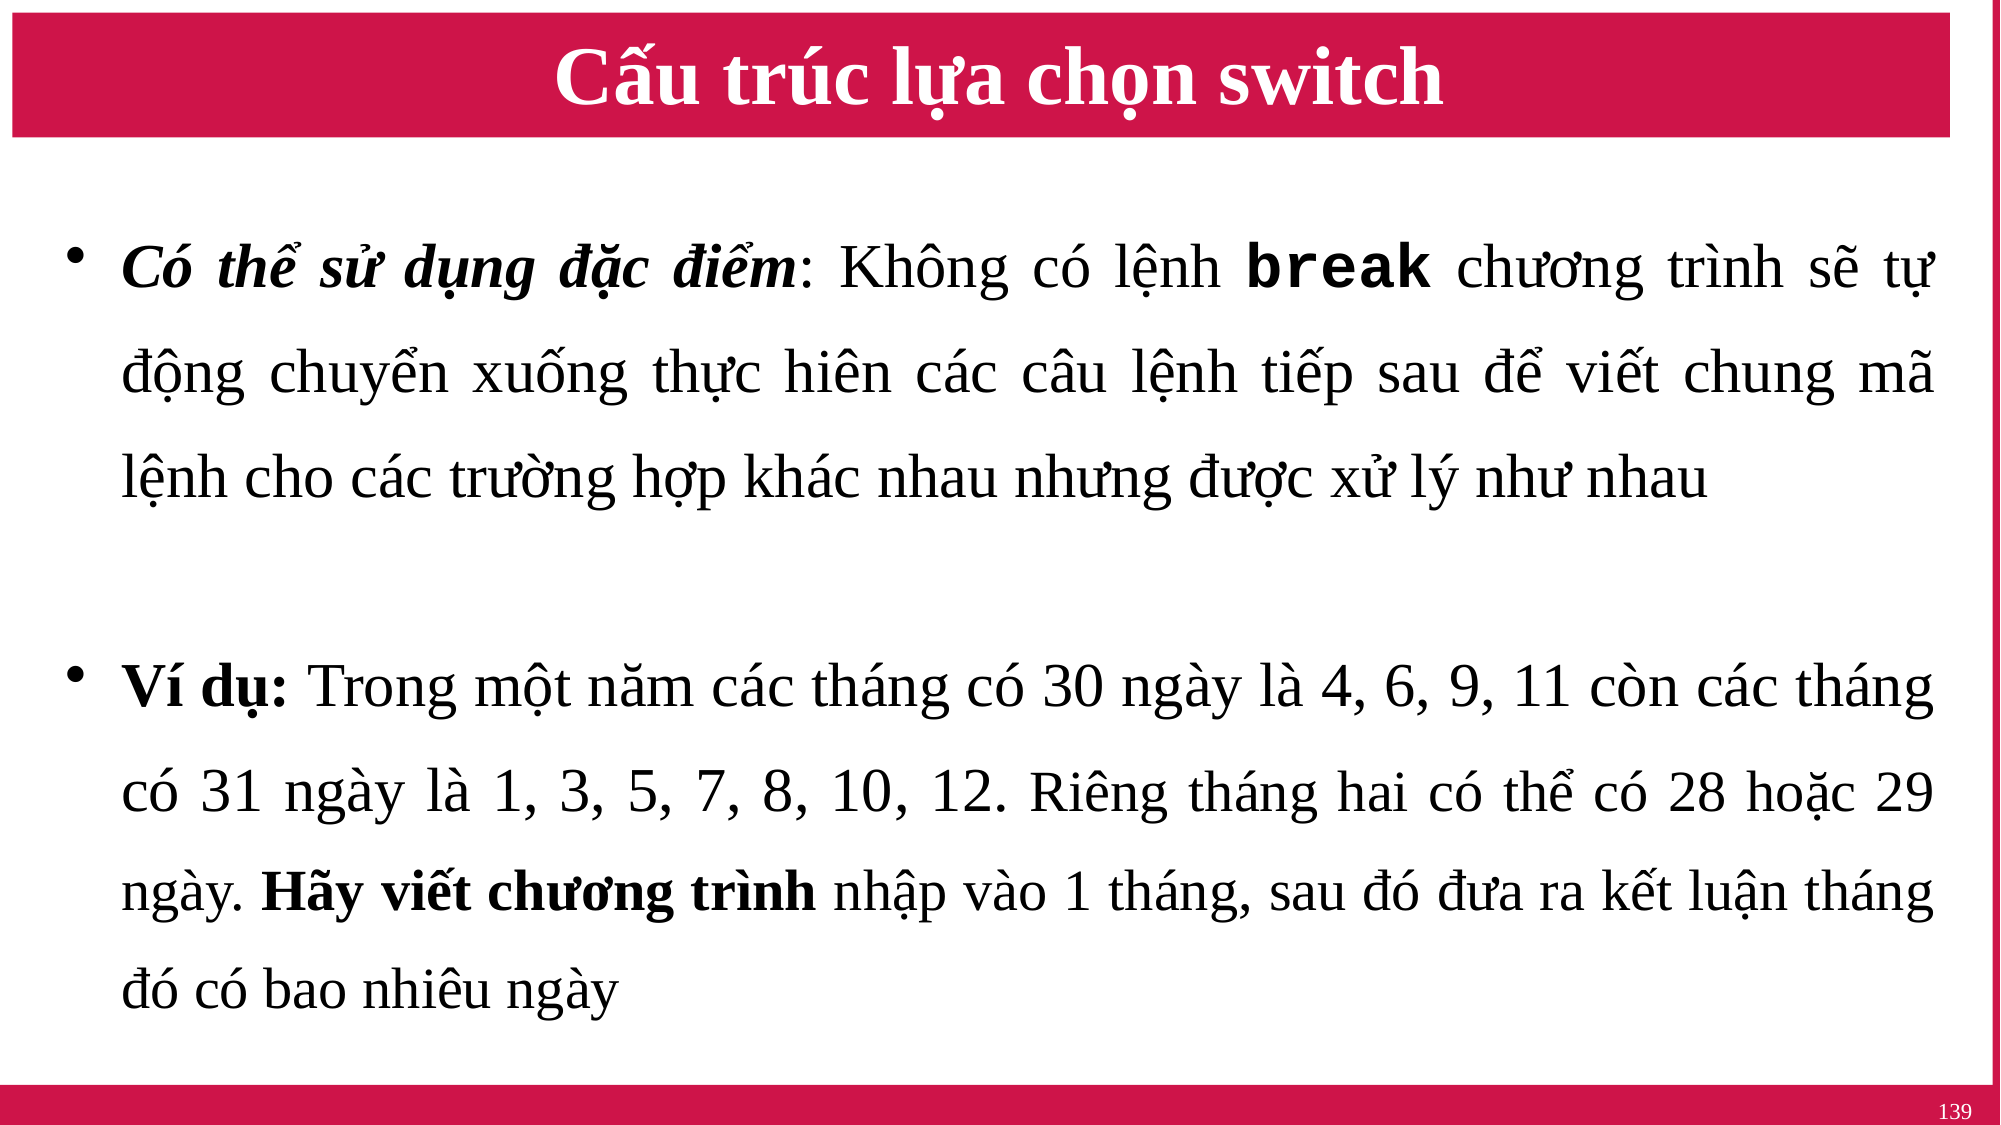

# Cấu trúc lựa chọn switch
Có thể sử dụng đặc điểm: Không có lệnh break chương trình sẽ tự động chuyển xuống thực hiên các câu lệnh tiếp sau để viết chung mã lệnh cho các trường hợp khác nhau nhưng được xử lý như nhau

Ví dụ: Trong một năm các tháng có 30 ngày là 4, 6, 9, 11 còn các tháng có 31 ngày là 1, 3, 5, 7, 8, 10, 12. Riêng tháng hai có thể có 28 hoặc 29 ngày. Hãy viết chương trình nhập vào 1 tháng, sau đó đưa ra kết luận tháng đó có bao nhiêu ngày
139